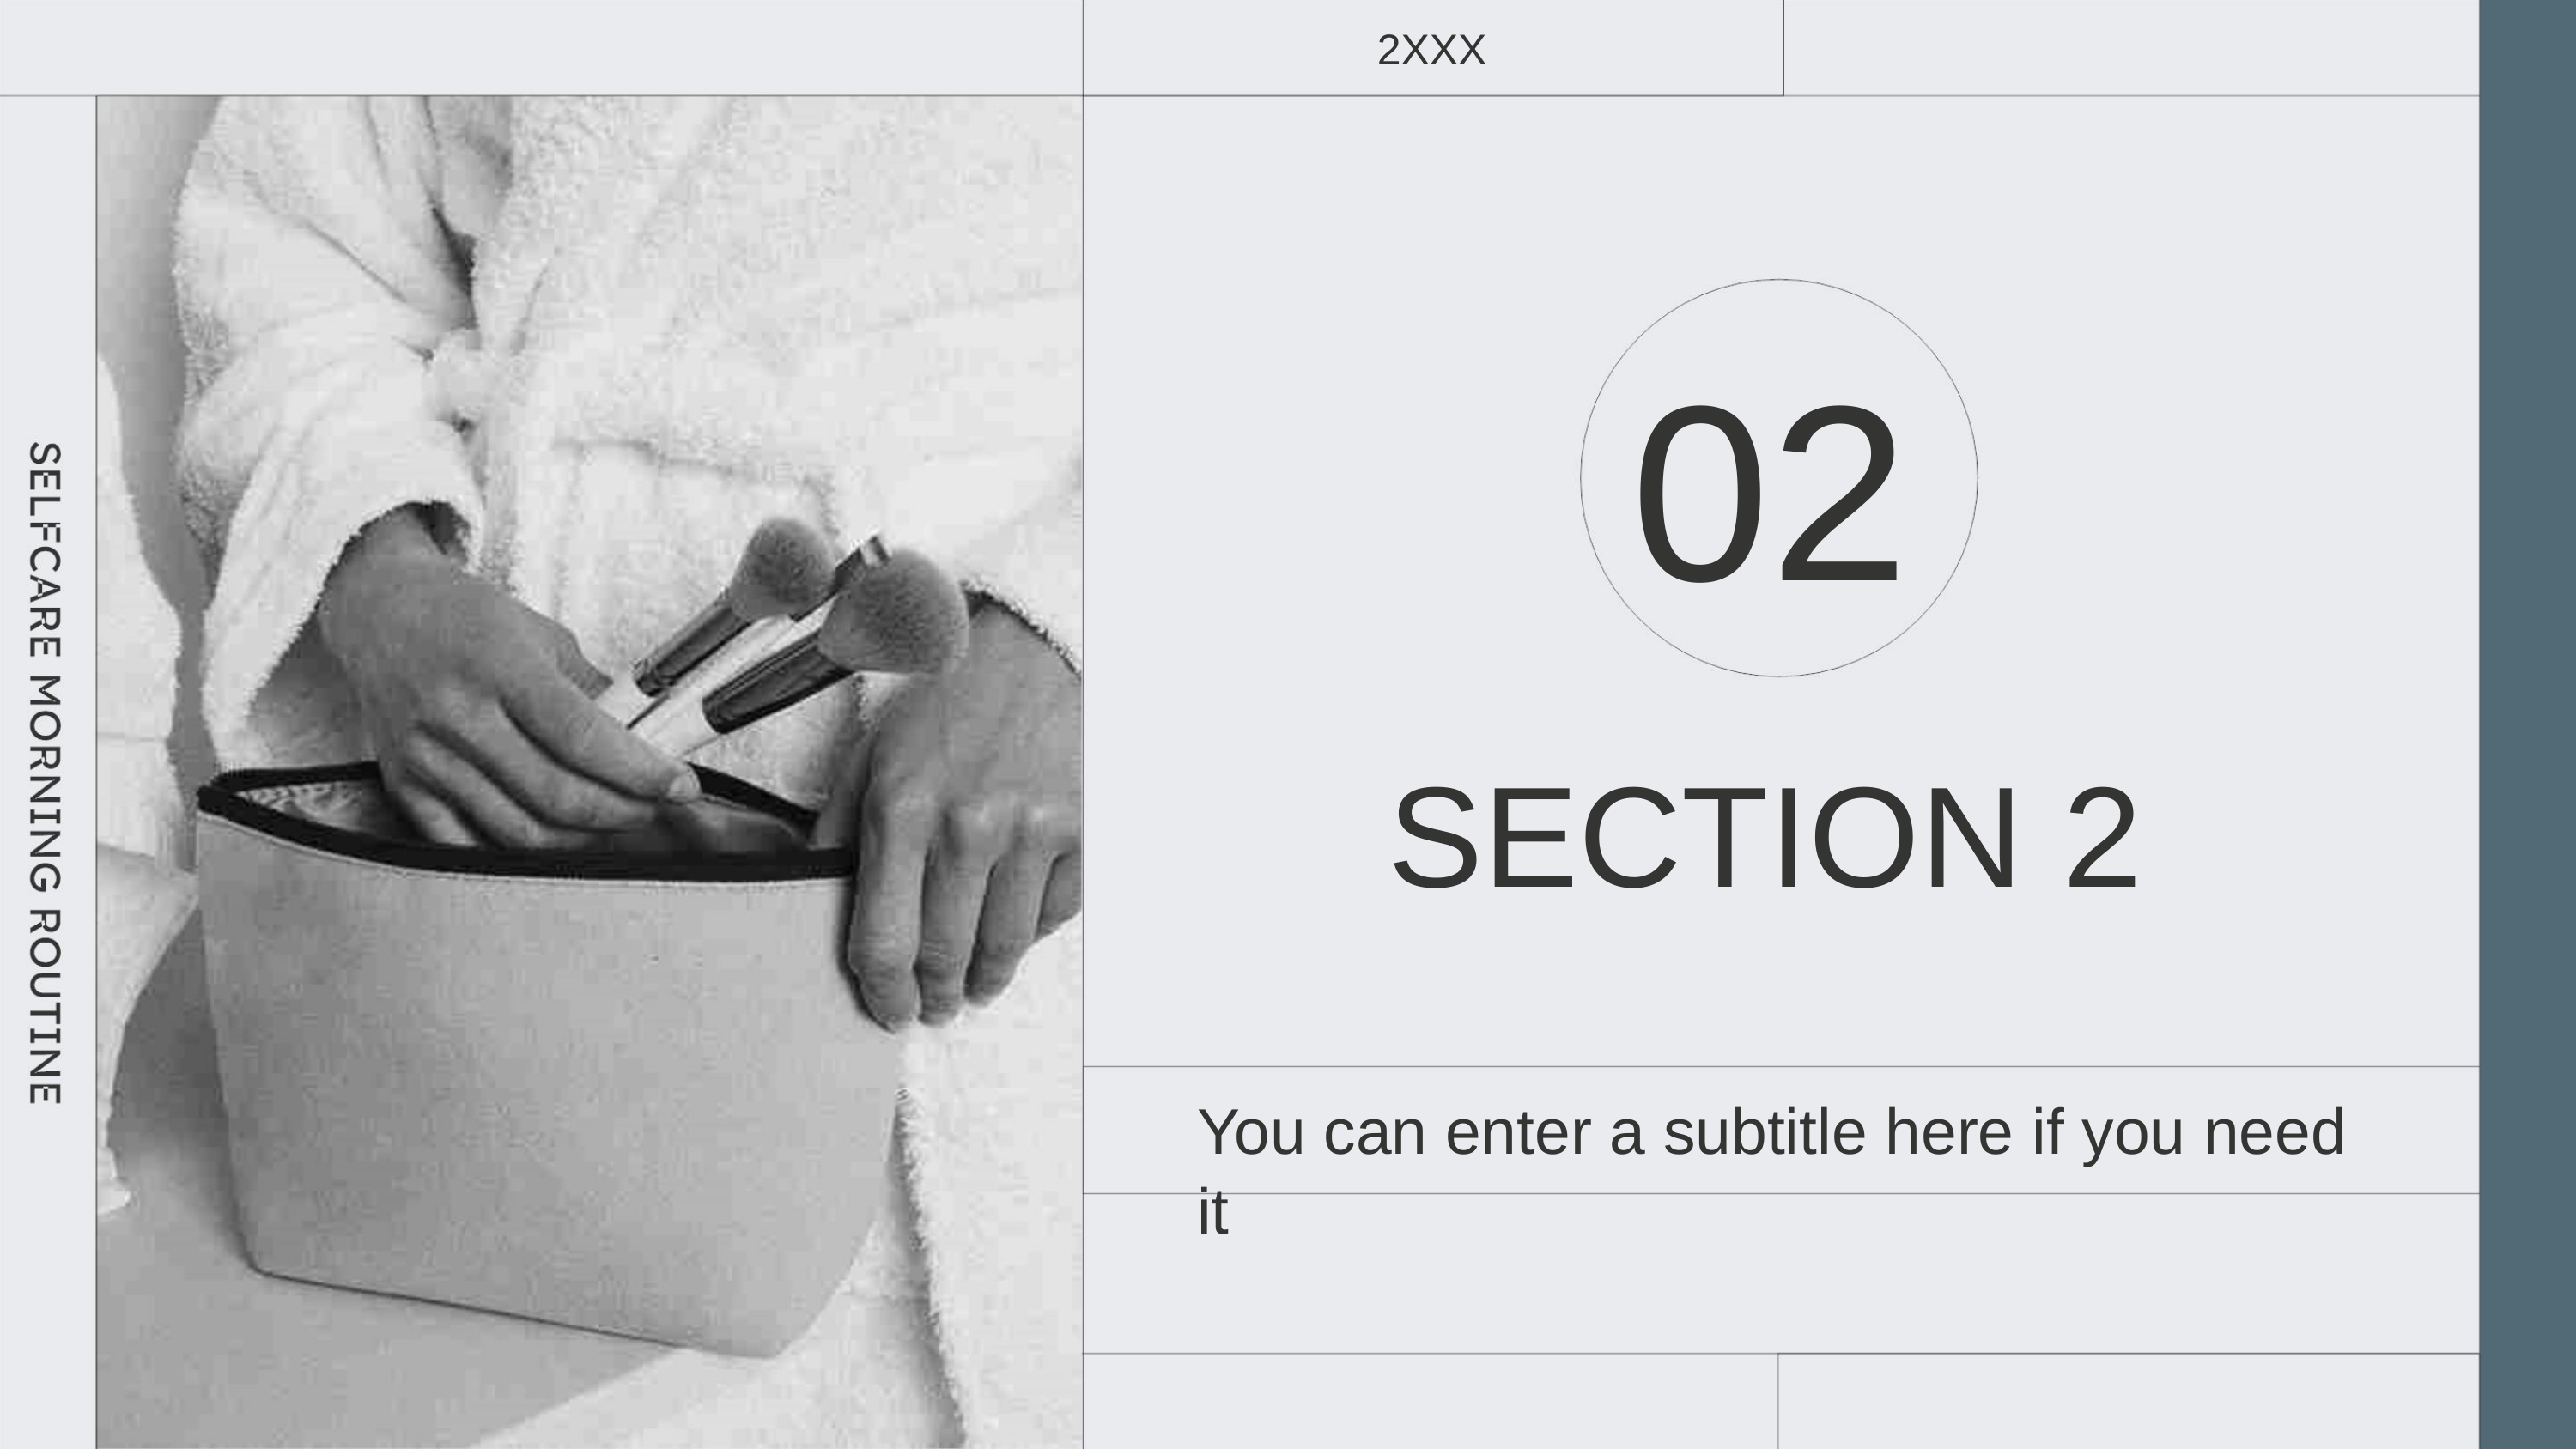

2XXX
02
SECTION 2
You can enter a subtitle here if you need it
MAKE UP